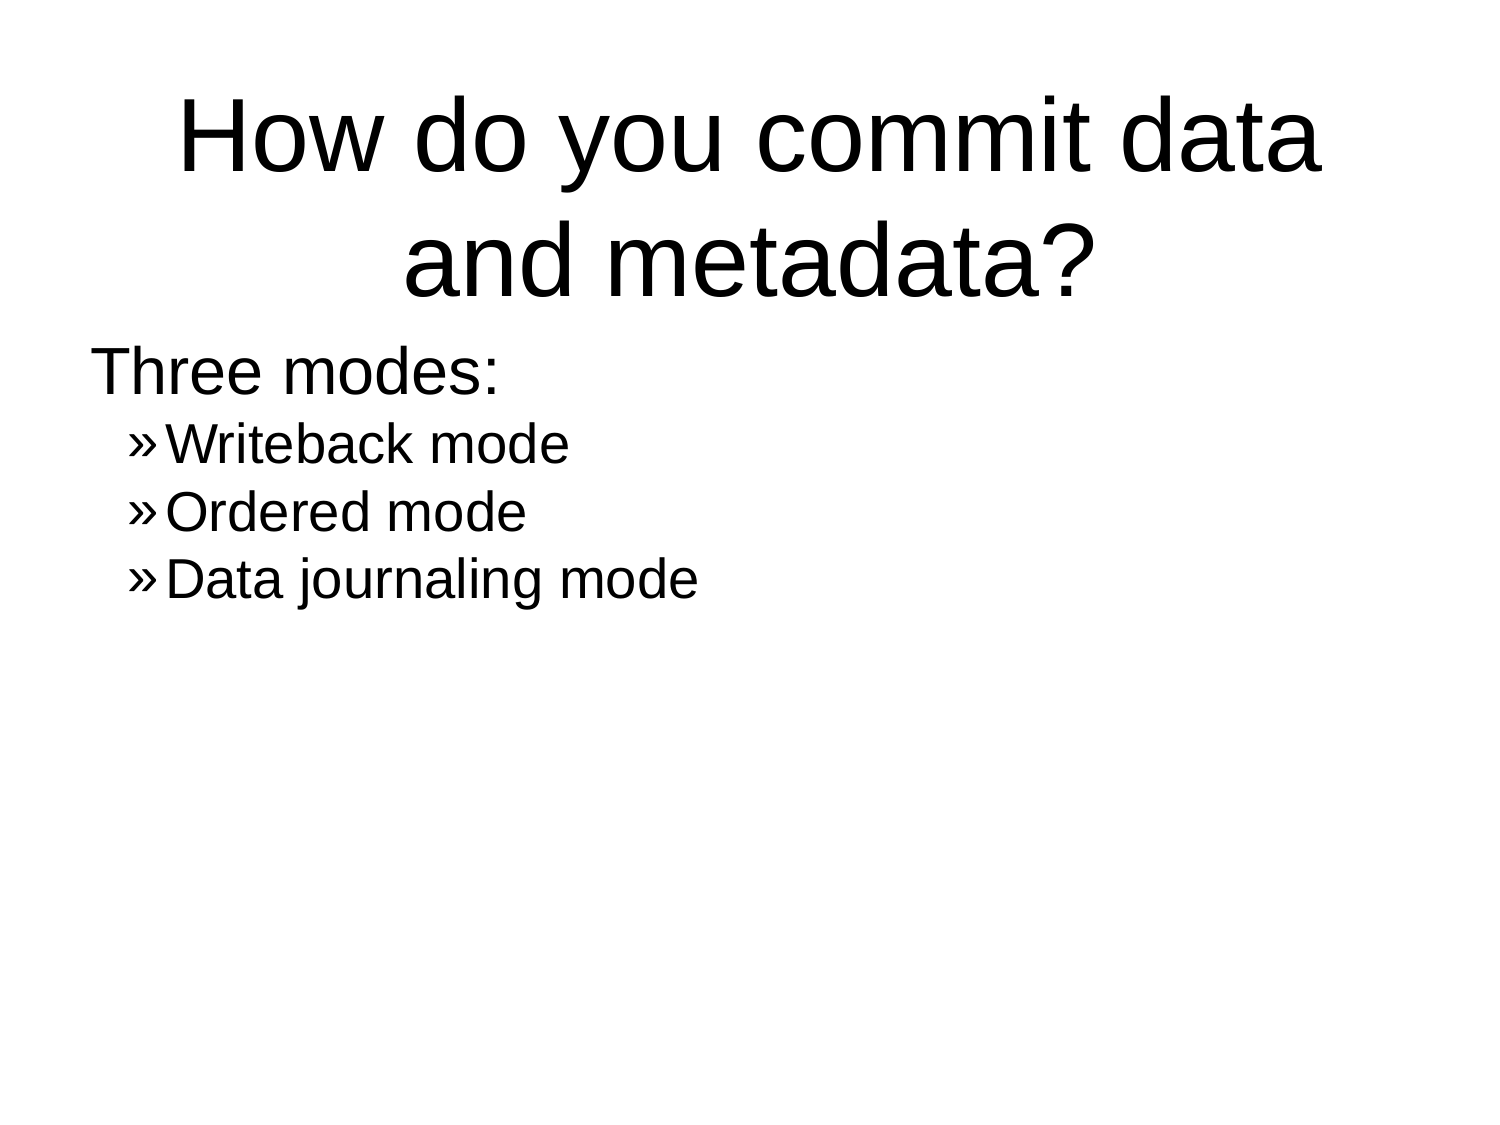

# How do you commit data and metadata?
Three modes:
Writeback mode
Ordered mode
Data journaling mode